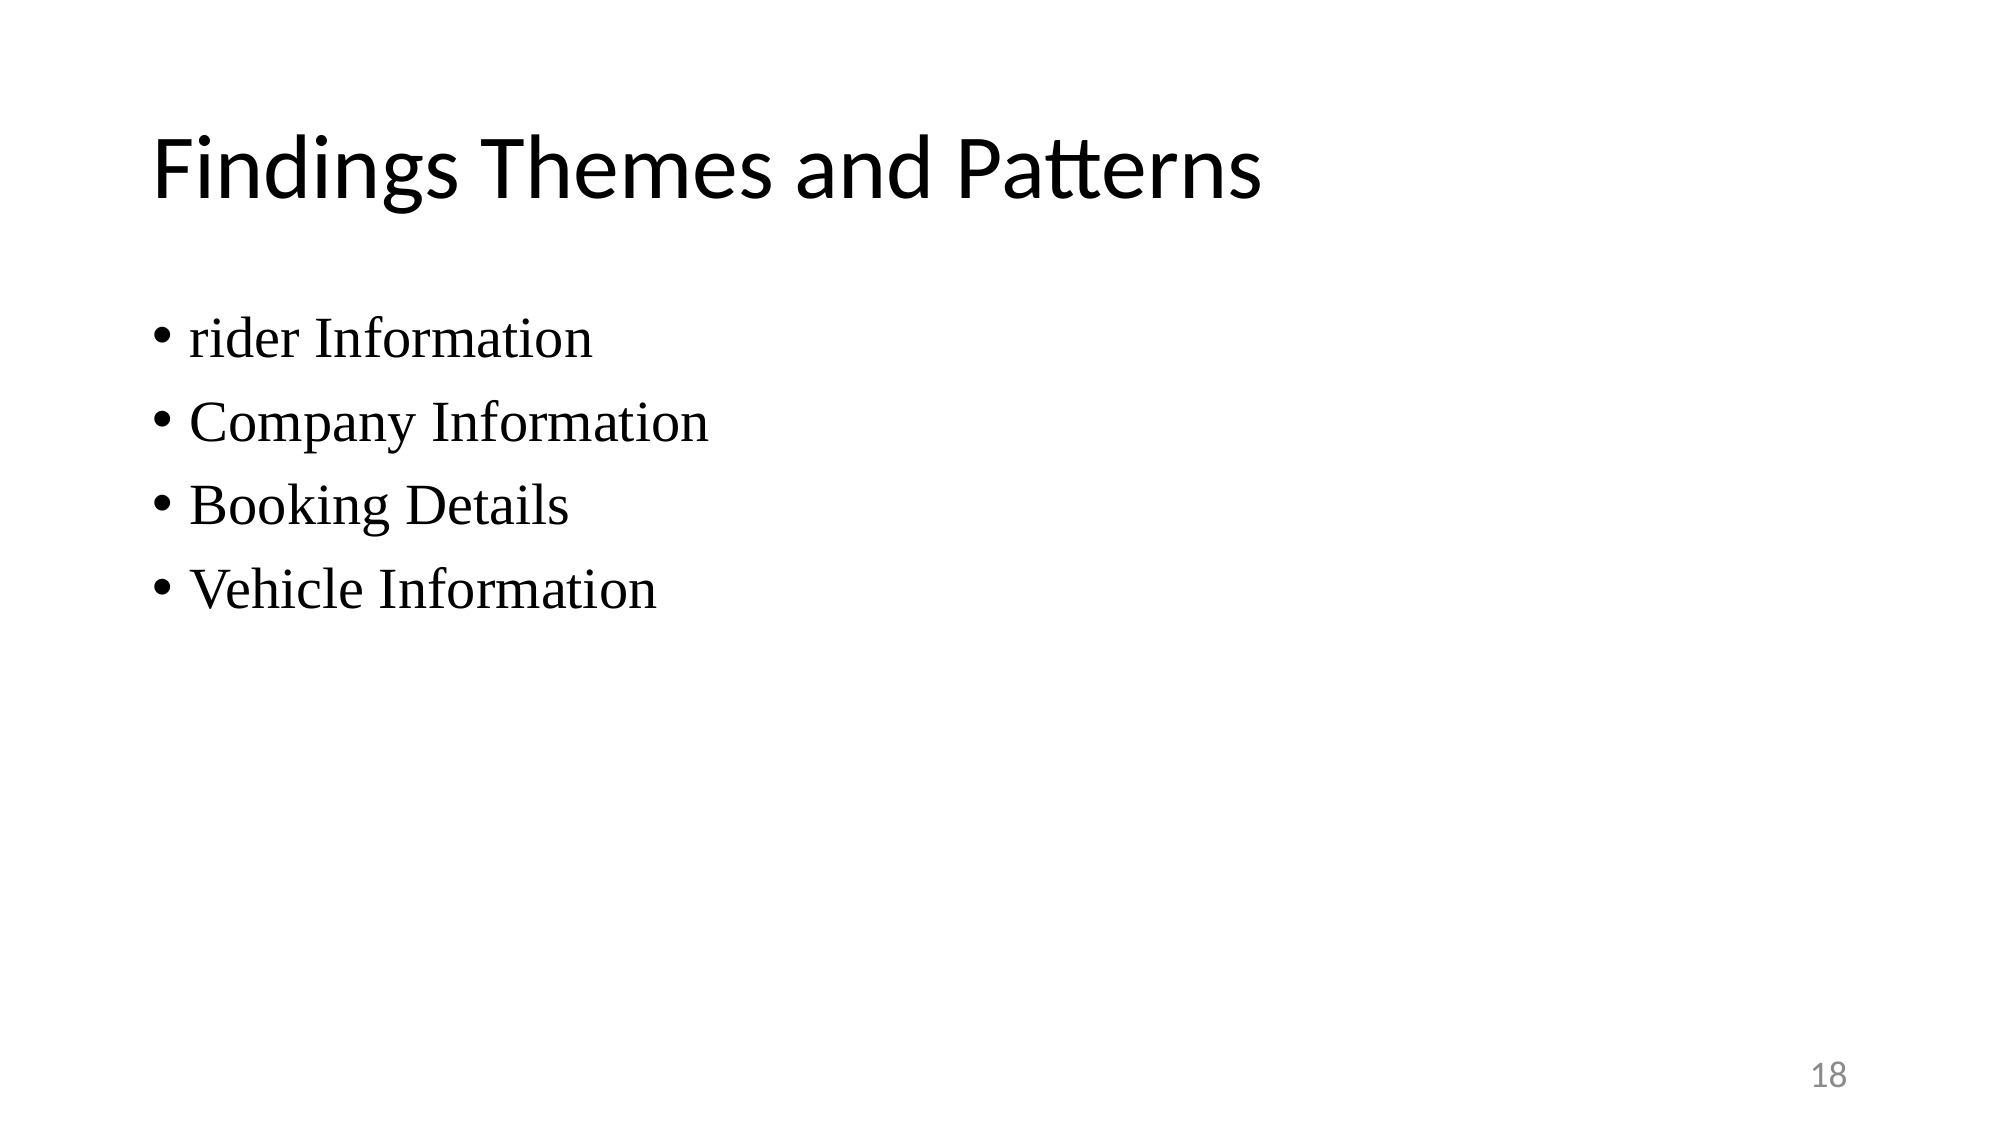

# Findings Themes and Patterns
rider Information
Company Information
Booking Details
Vehicle Information

18